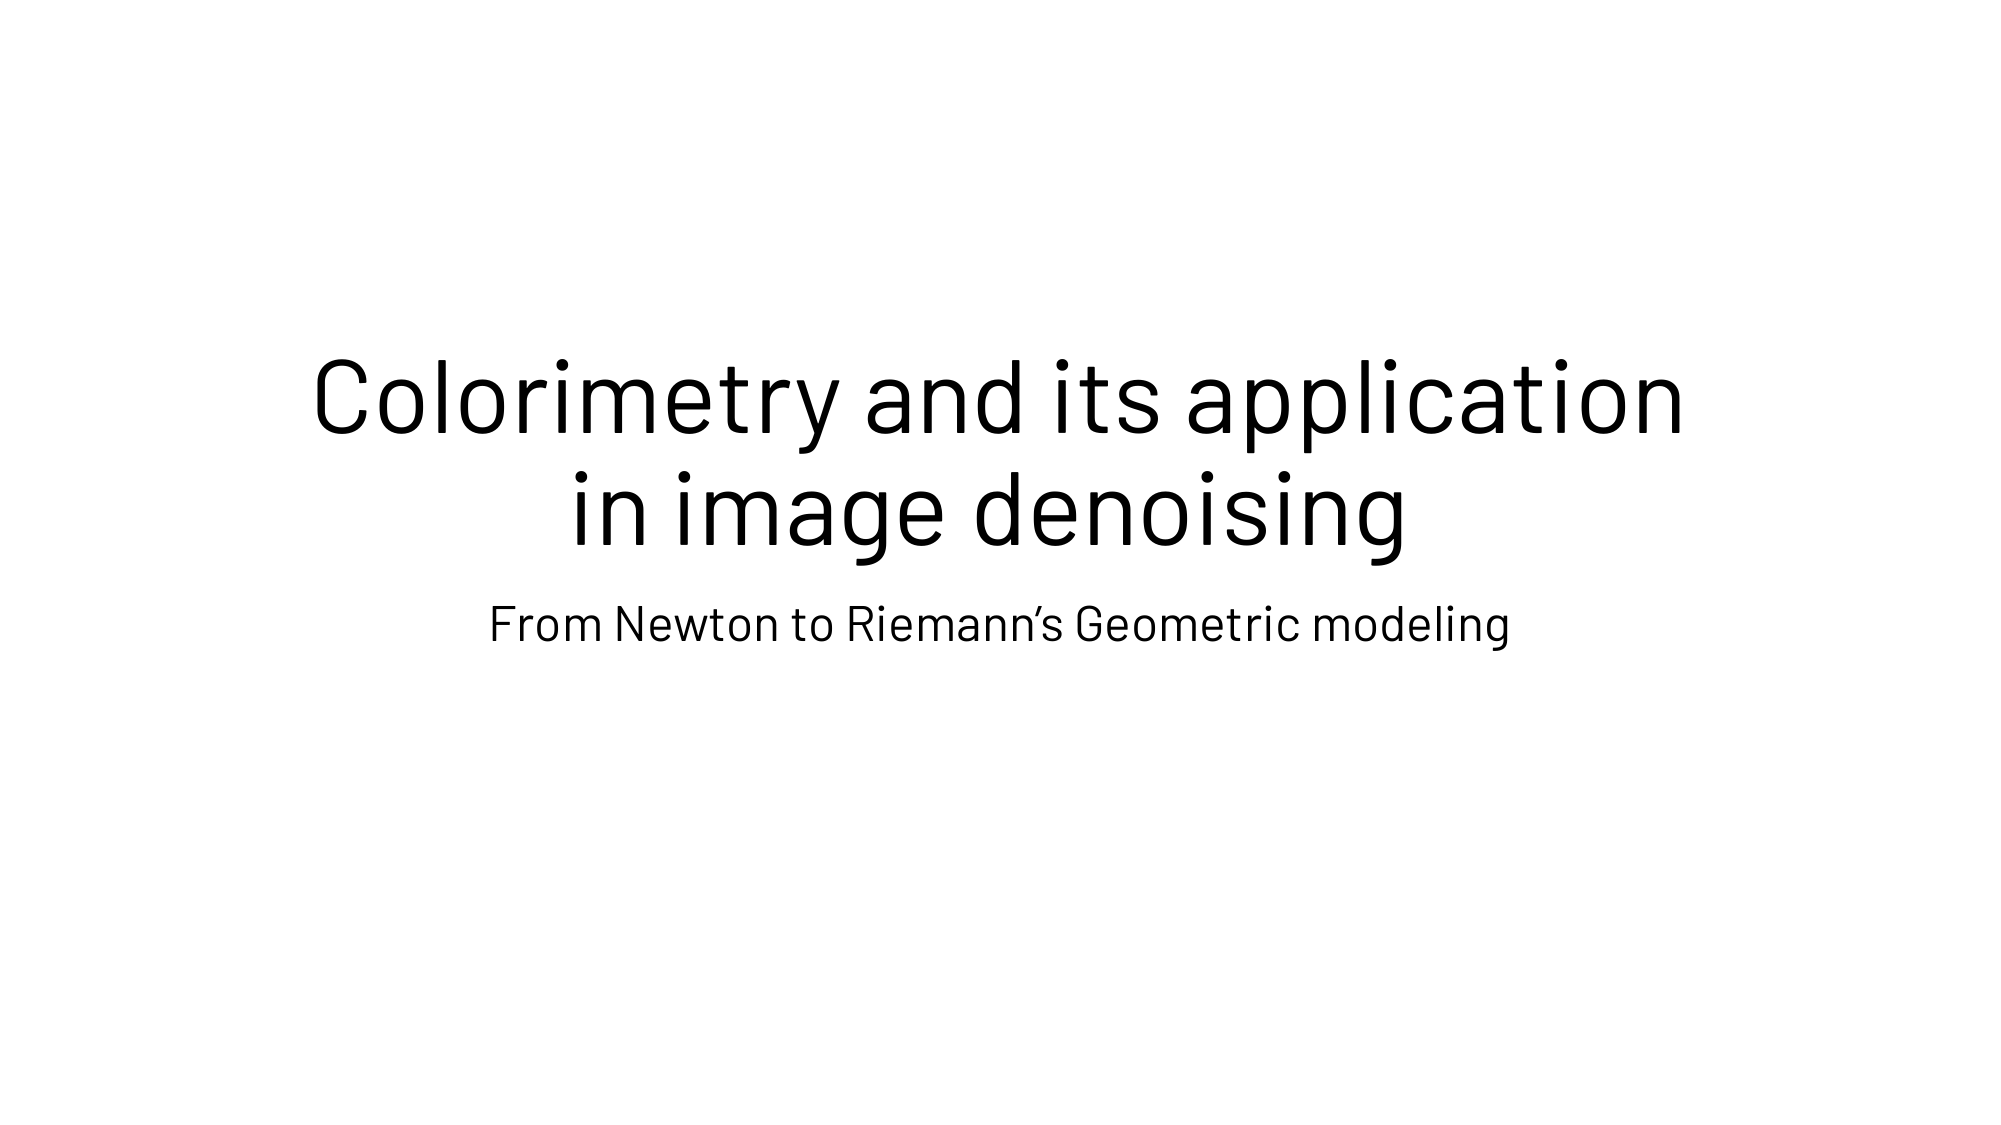

# Colorimetry and its application in image denoising
From Newton to Riemann’s Geometric modeling